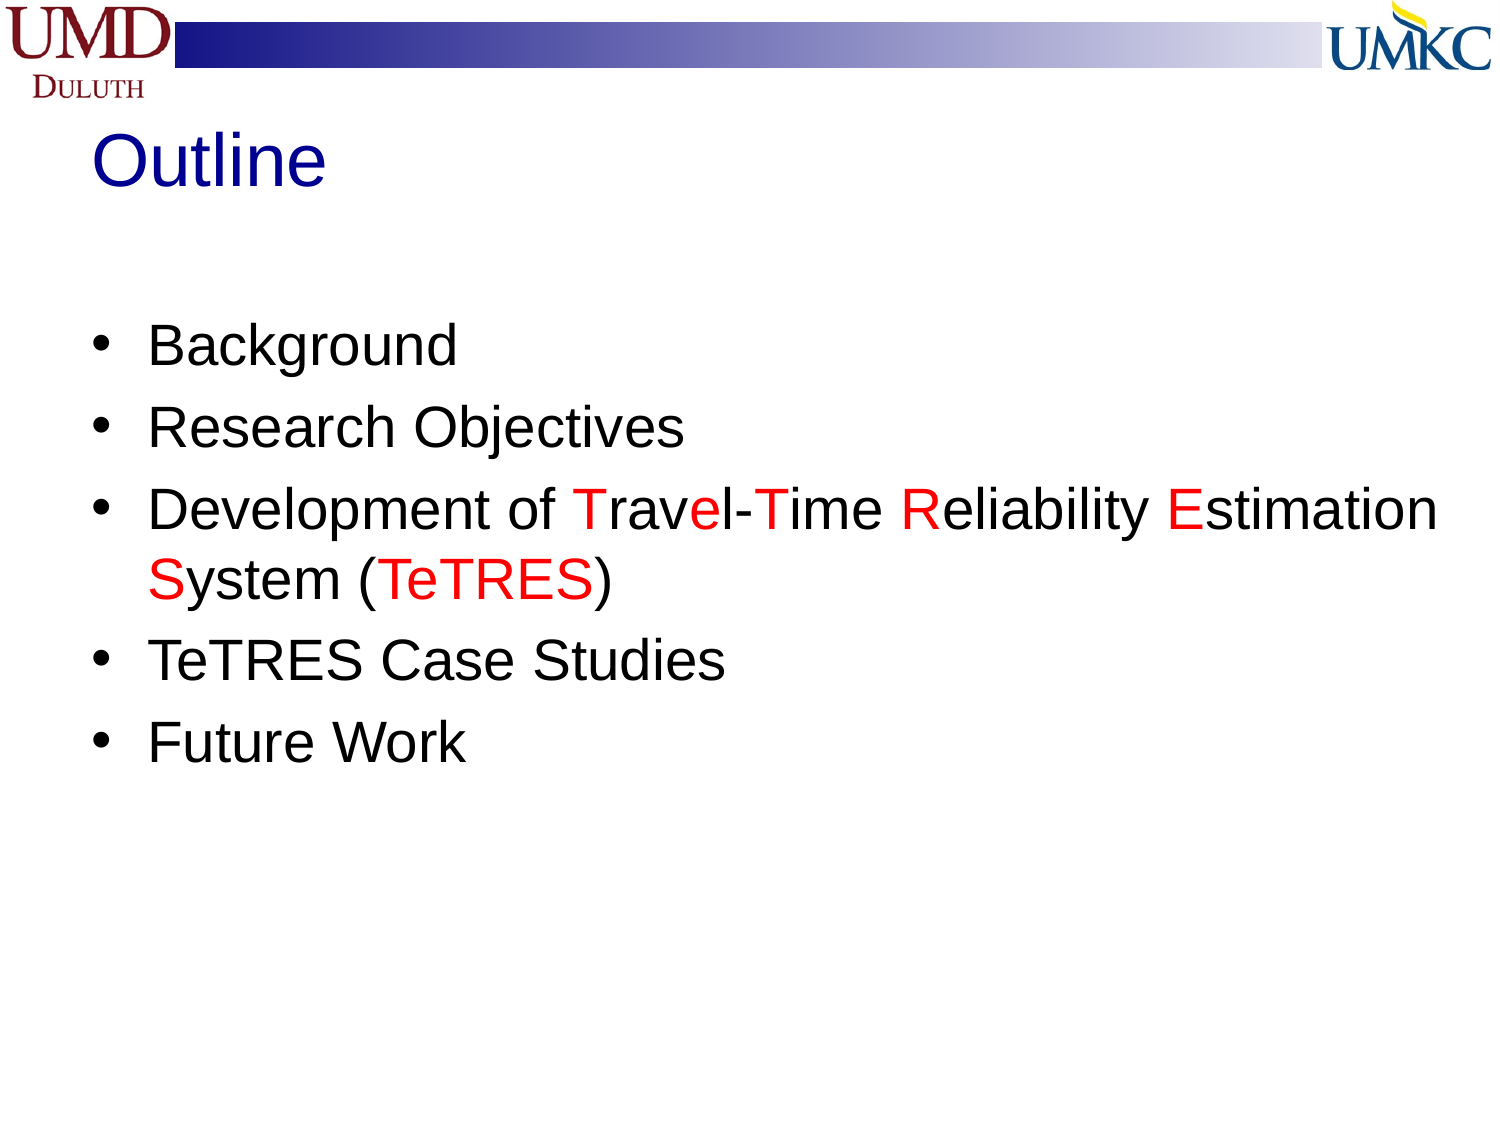

# Outline
Background
Research Objectives
Development of Travel-Time Reliability Estimation System (TeTRES)
TeTRES Case Studies
Future Work